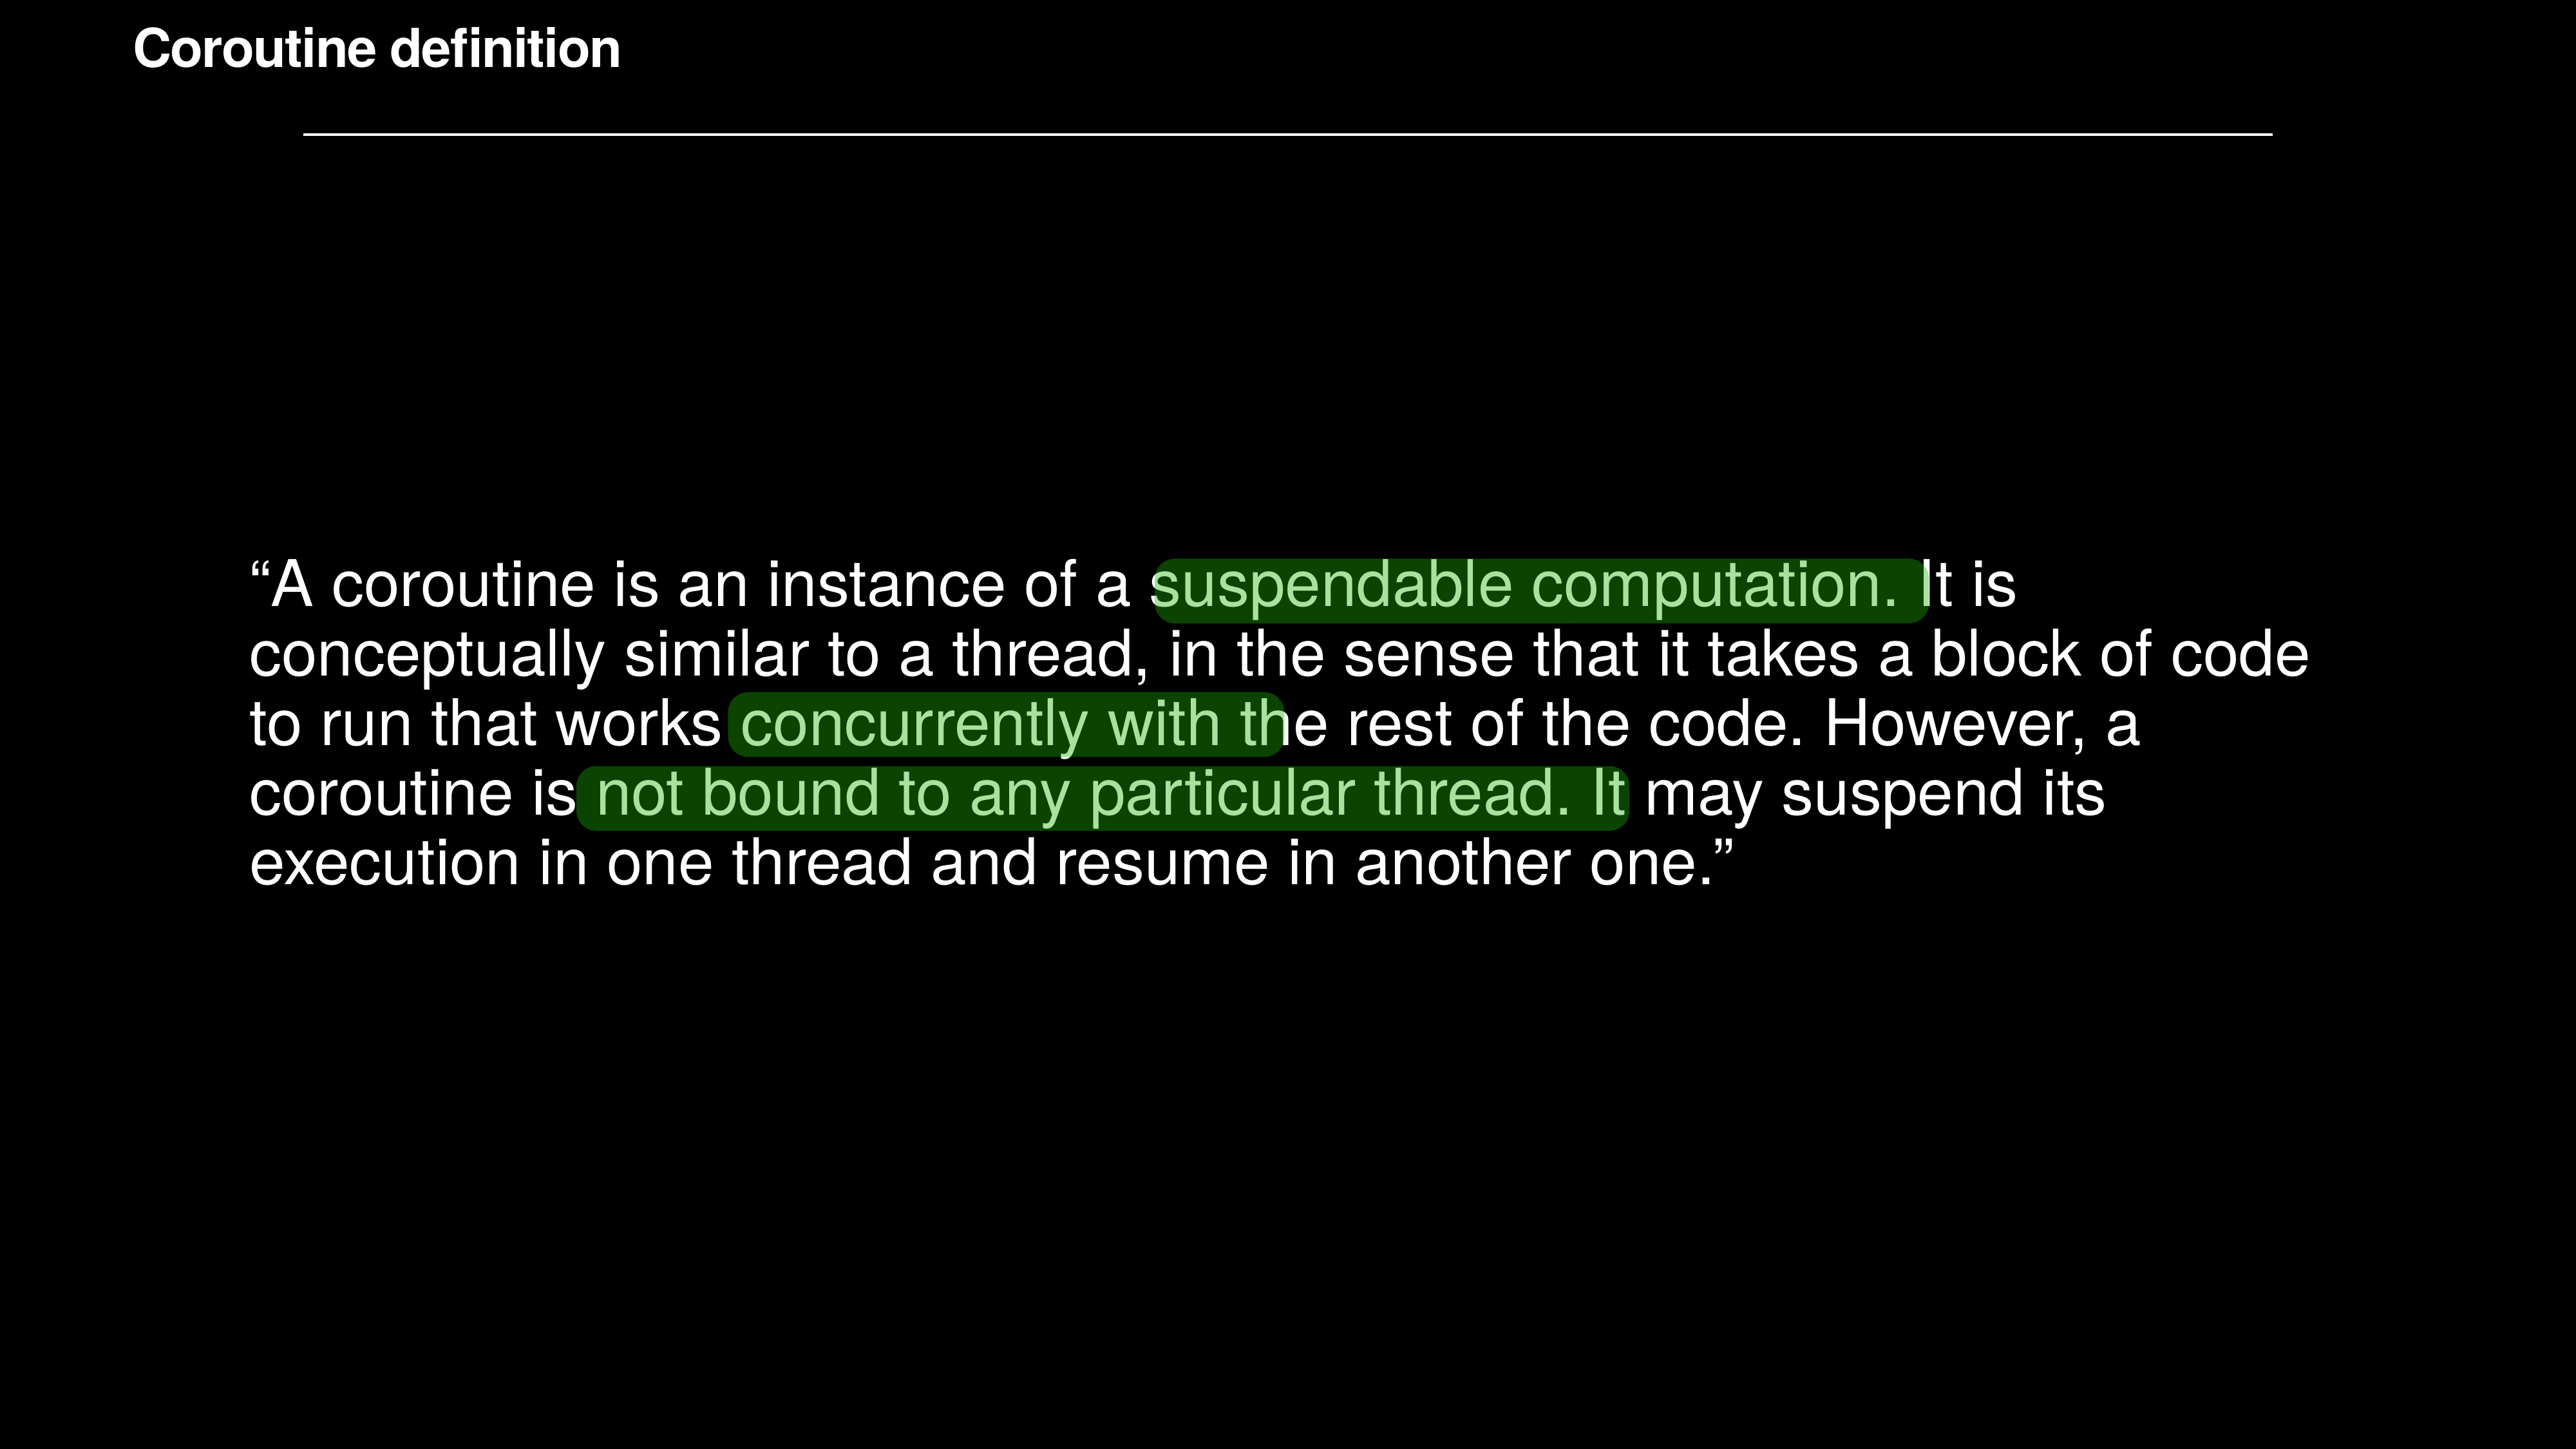

Coroutine definition

“A coroutine is an instance of a suspendable computation. It is conceptually similar to a thread, in the sense that it takes a block of code to run that works concurrently with the rest of the code. However, a coroutine is not bound to any particular thread. It may suspend its execution in one thread and resume in another one.”